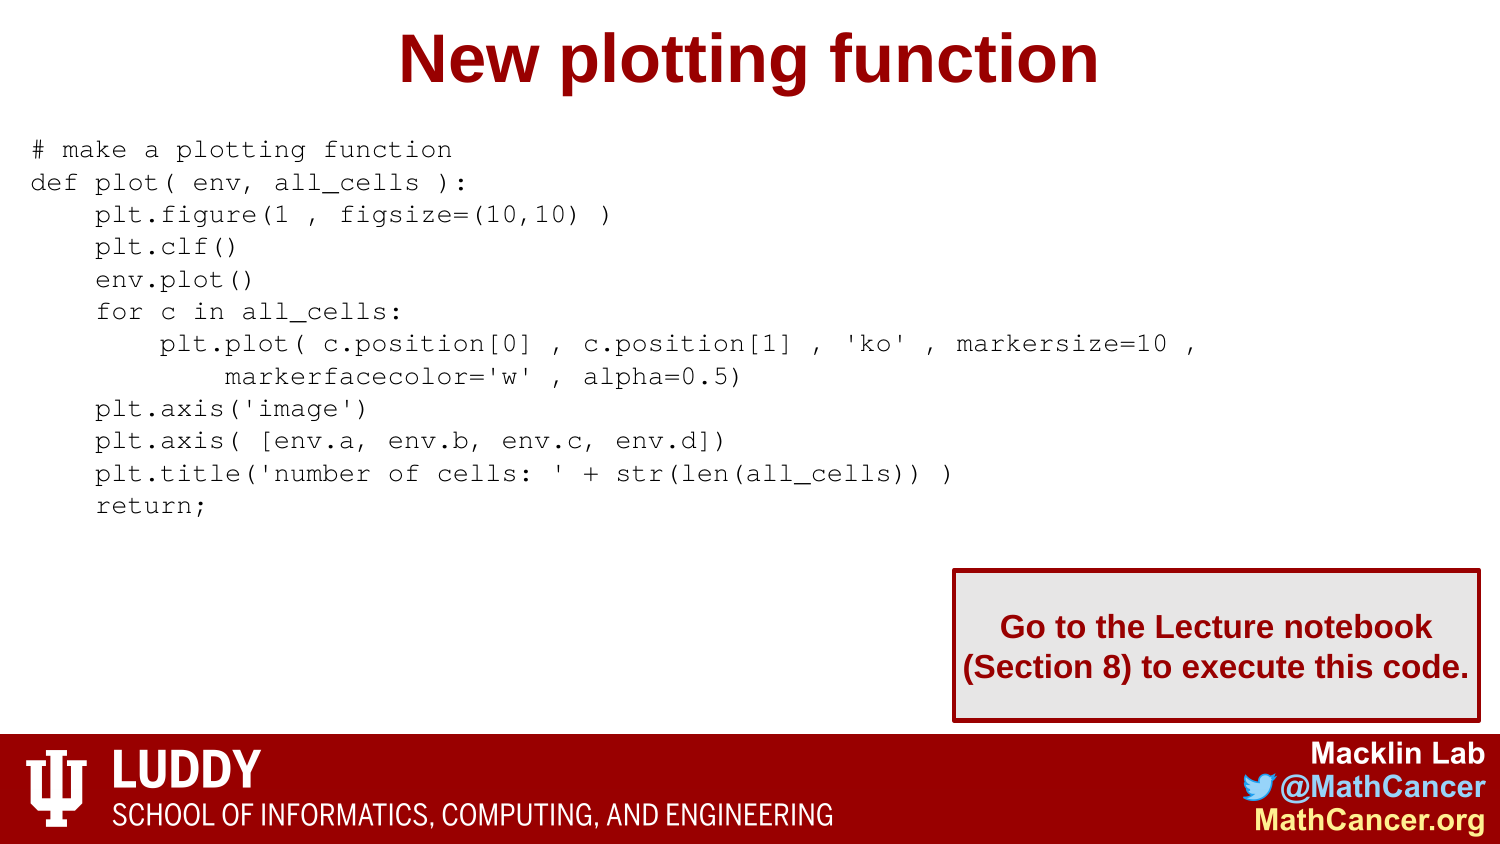

# New plotting function
# make a plotting function
def plot( env, all_cells ):
    plt.figure(1 , figsize=(10,10) )
    plt.clf()
    env.plot()
    for c in all_cells:
        plt.plot( c.position[0] , c.position[1] , 'ko' , markersize=10 ,
            markerfacecolor='w' , alpha=0.5)
    plt.axis('image')
    plt.axis( [env.a, env.b, env.c, env.d])
    plt.title('number of cells: ' + str(len(all_cells)) )
    return;
Go to the Lecture notebook (Section 8) to execute this code.